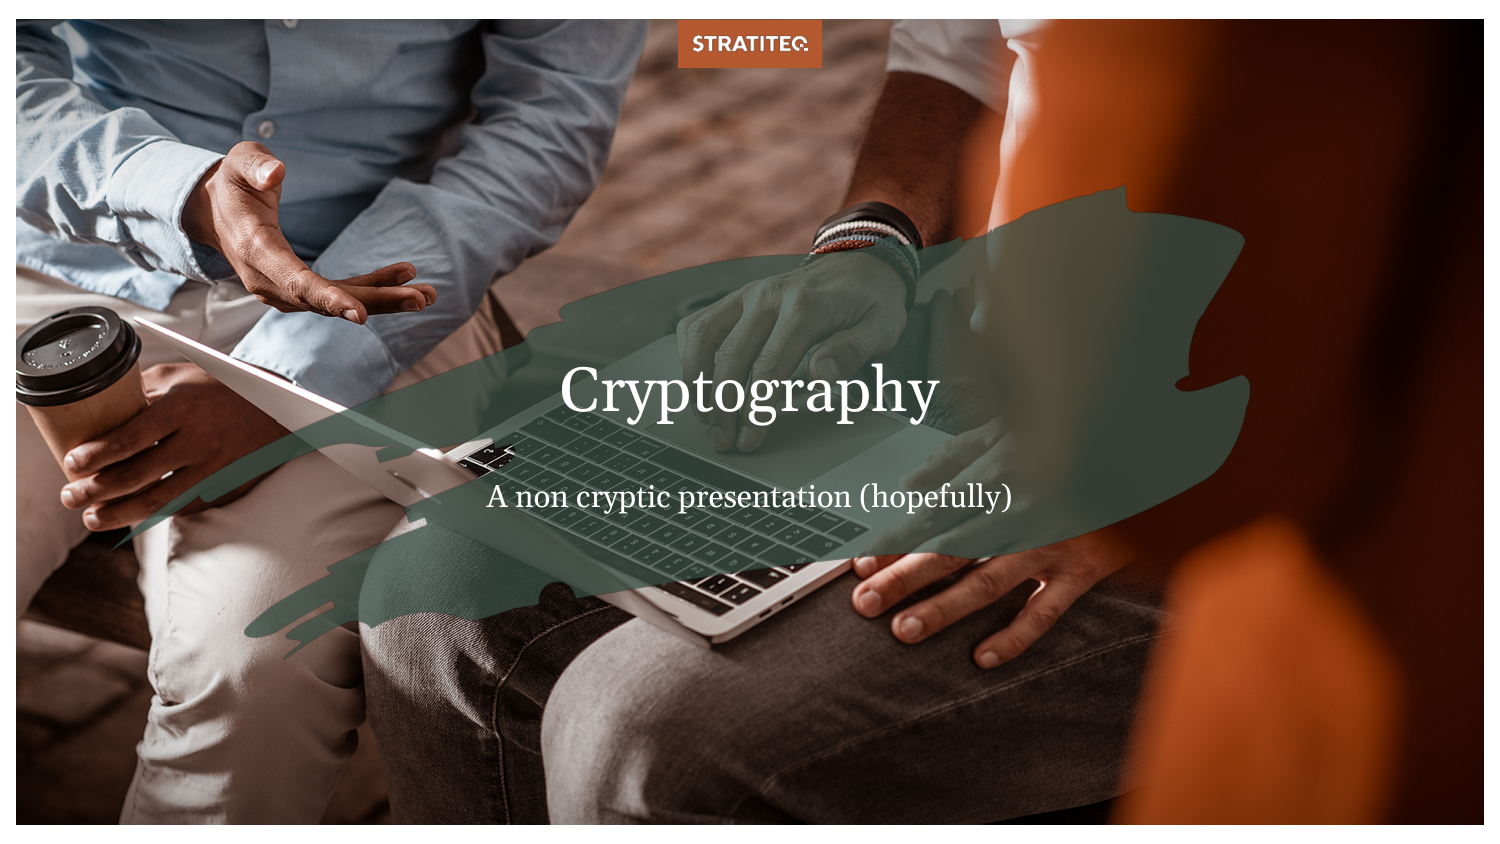

# Cryptography
A non cryptic presentation (hopefully)